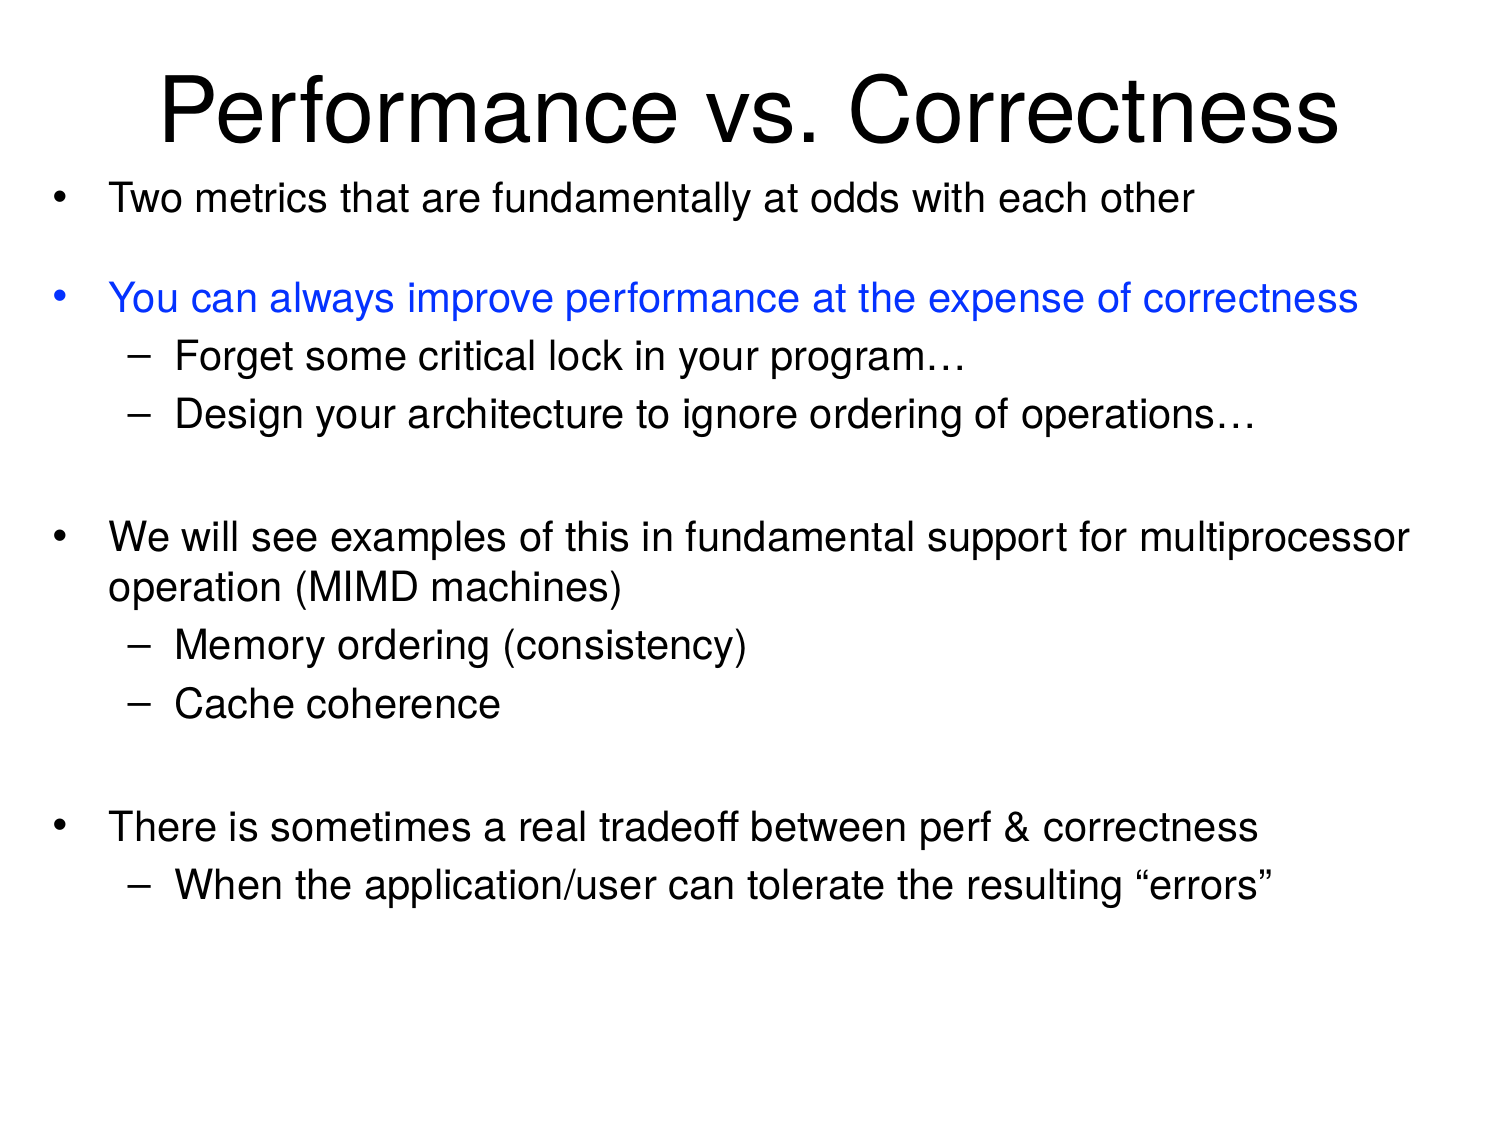

# Performance vs. Correctness
Two metrics that are fundamentally at odds with each other

You can always improve performance at the expense of correctness
Forget some critical lock in your program…
Design your architecture to ignore ordering of operations…

We will see examples of this in fundamental support for multiprocessor operation (MIMD machines)
Memory ordering (consistency)
Cache coherence

There is sometimes a real tradeoff between perf & correctness
When the application/user can tolerate the resulting “errors”